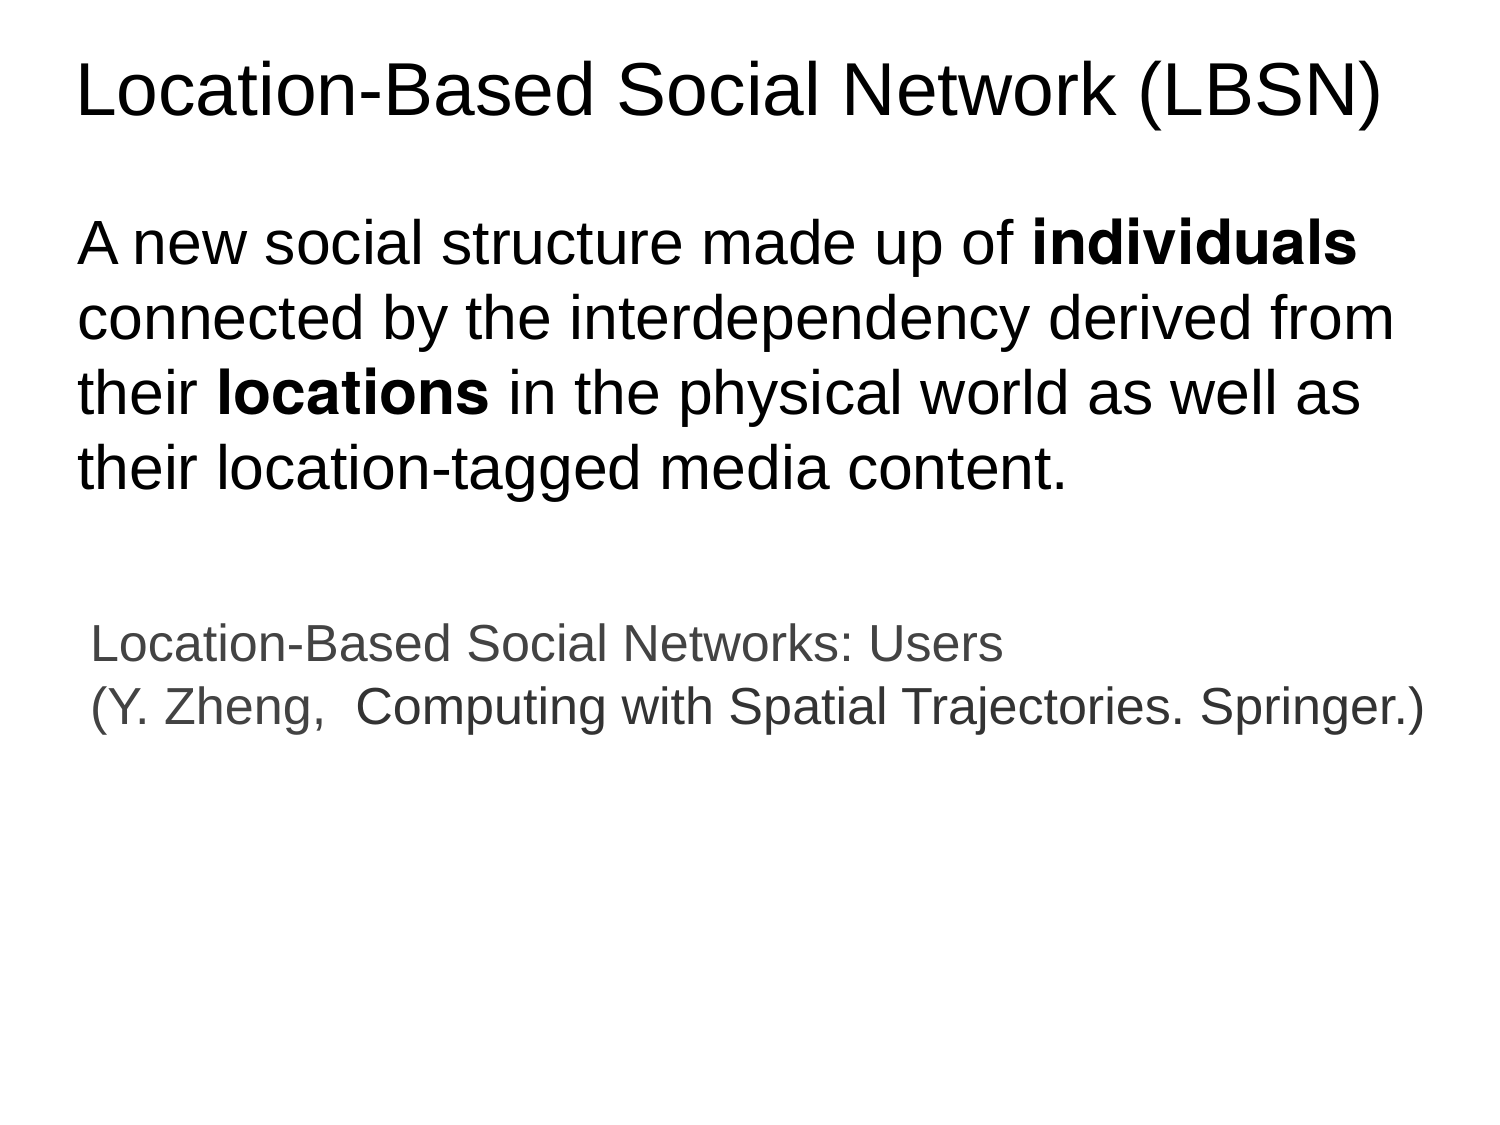

Location-Based Social Network (LBSN)
A new social structure made up of individuals connected by the interdependency derived from their locations in the physical world as well as their location-tagged media content.
Location-Based Social Networks: Users
(Y. Zheng,  Computing with Spatial Trajectories. Springer.)